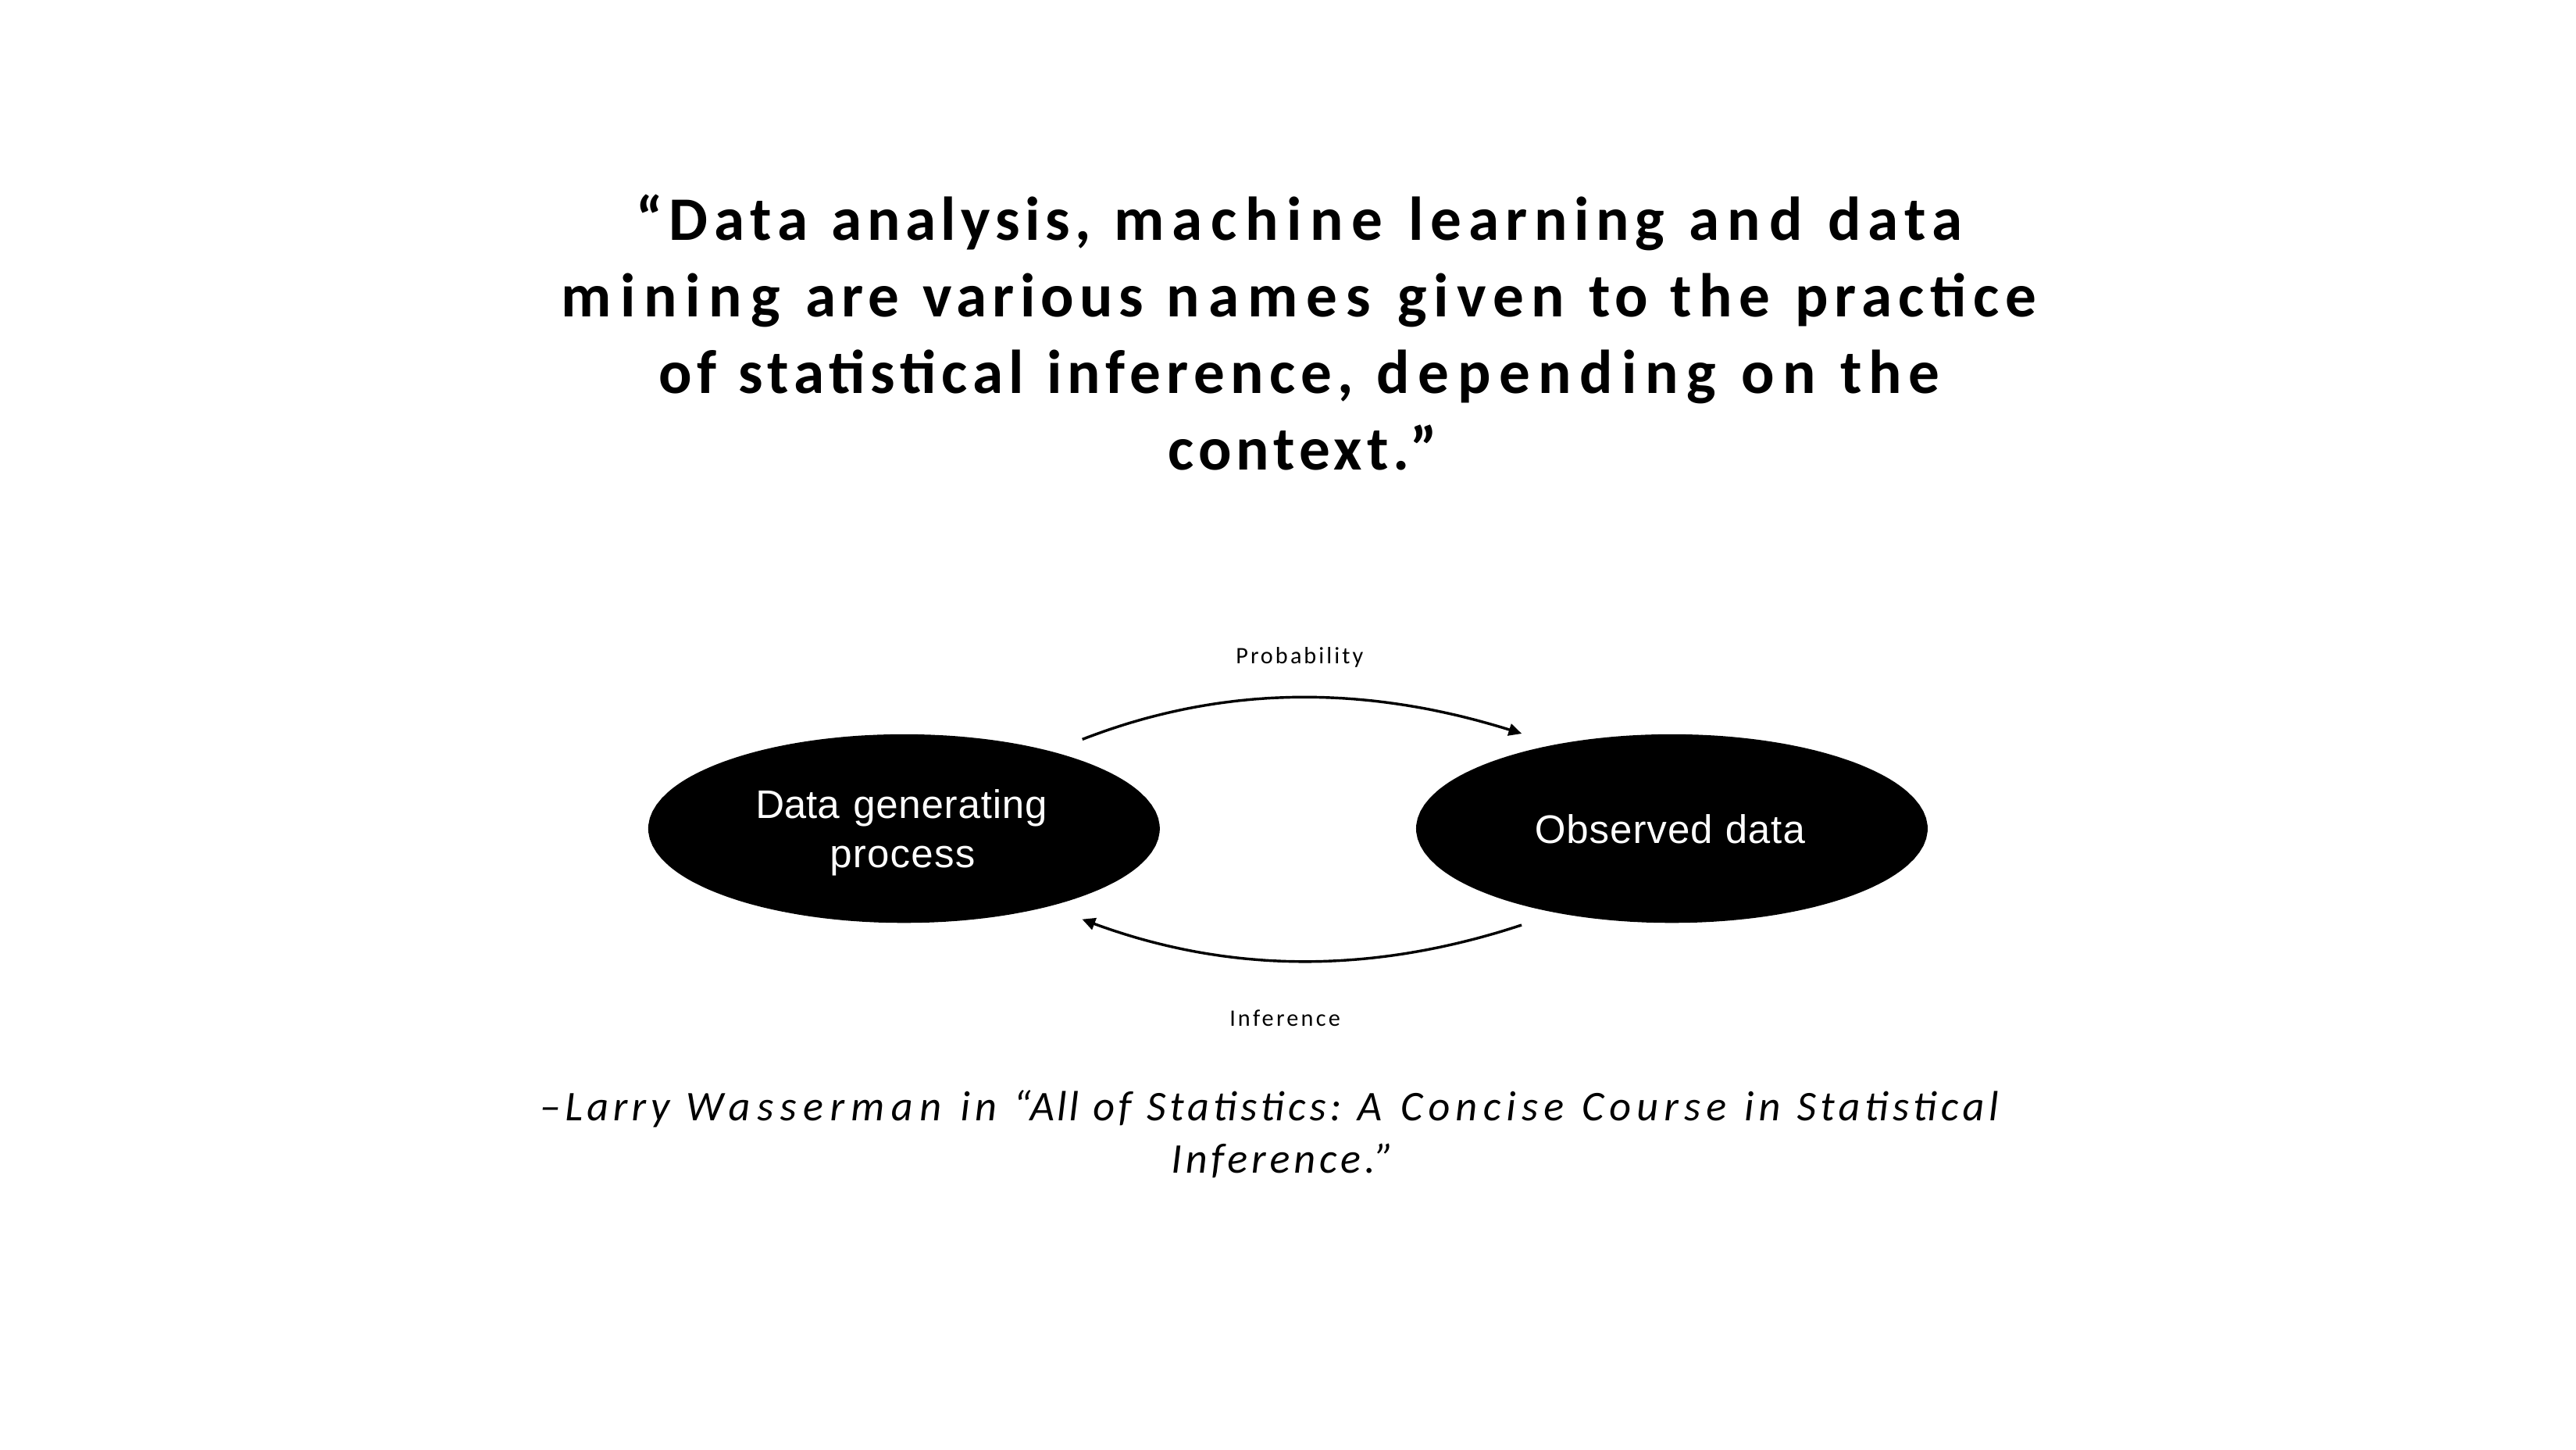

# “Data analysis, machine learning and data mining are various names given to the practice of statistical inference, depending on the context.”
Probability

Data generating process
Observed data
Inference
–Larry Wasserman in “All of Statistics: A Concise Course in Statistical Inference.”